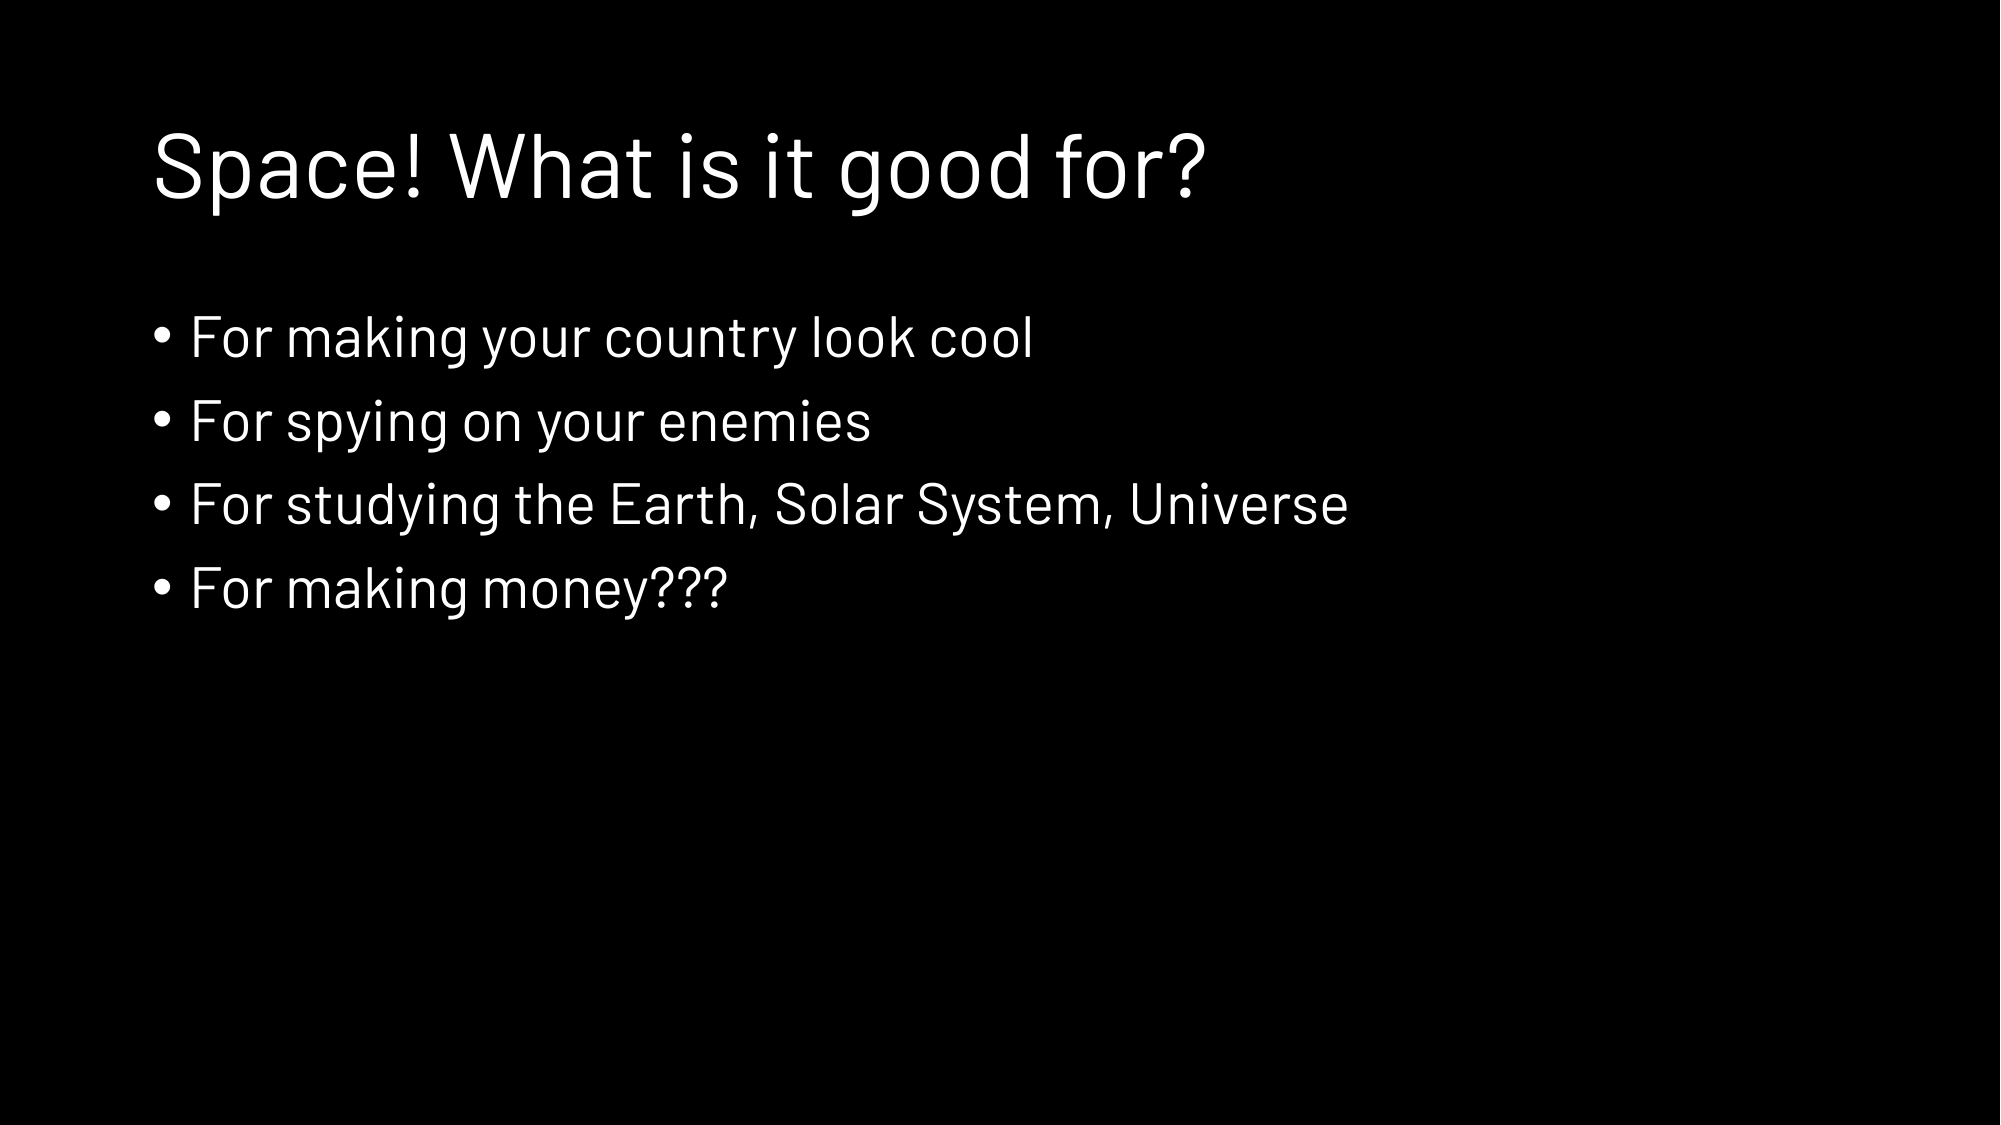

# Space! What is it good for?
For making your country look cool
For spying on your enemies
For studying the Earth, Solar System, Universe
For making money???